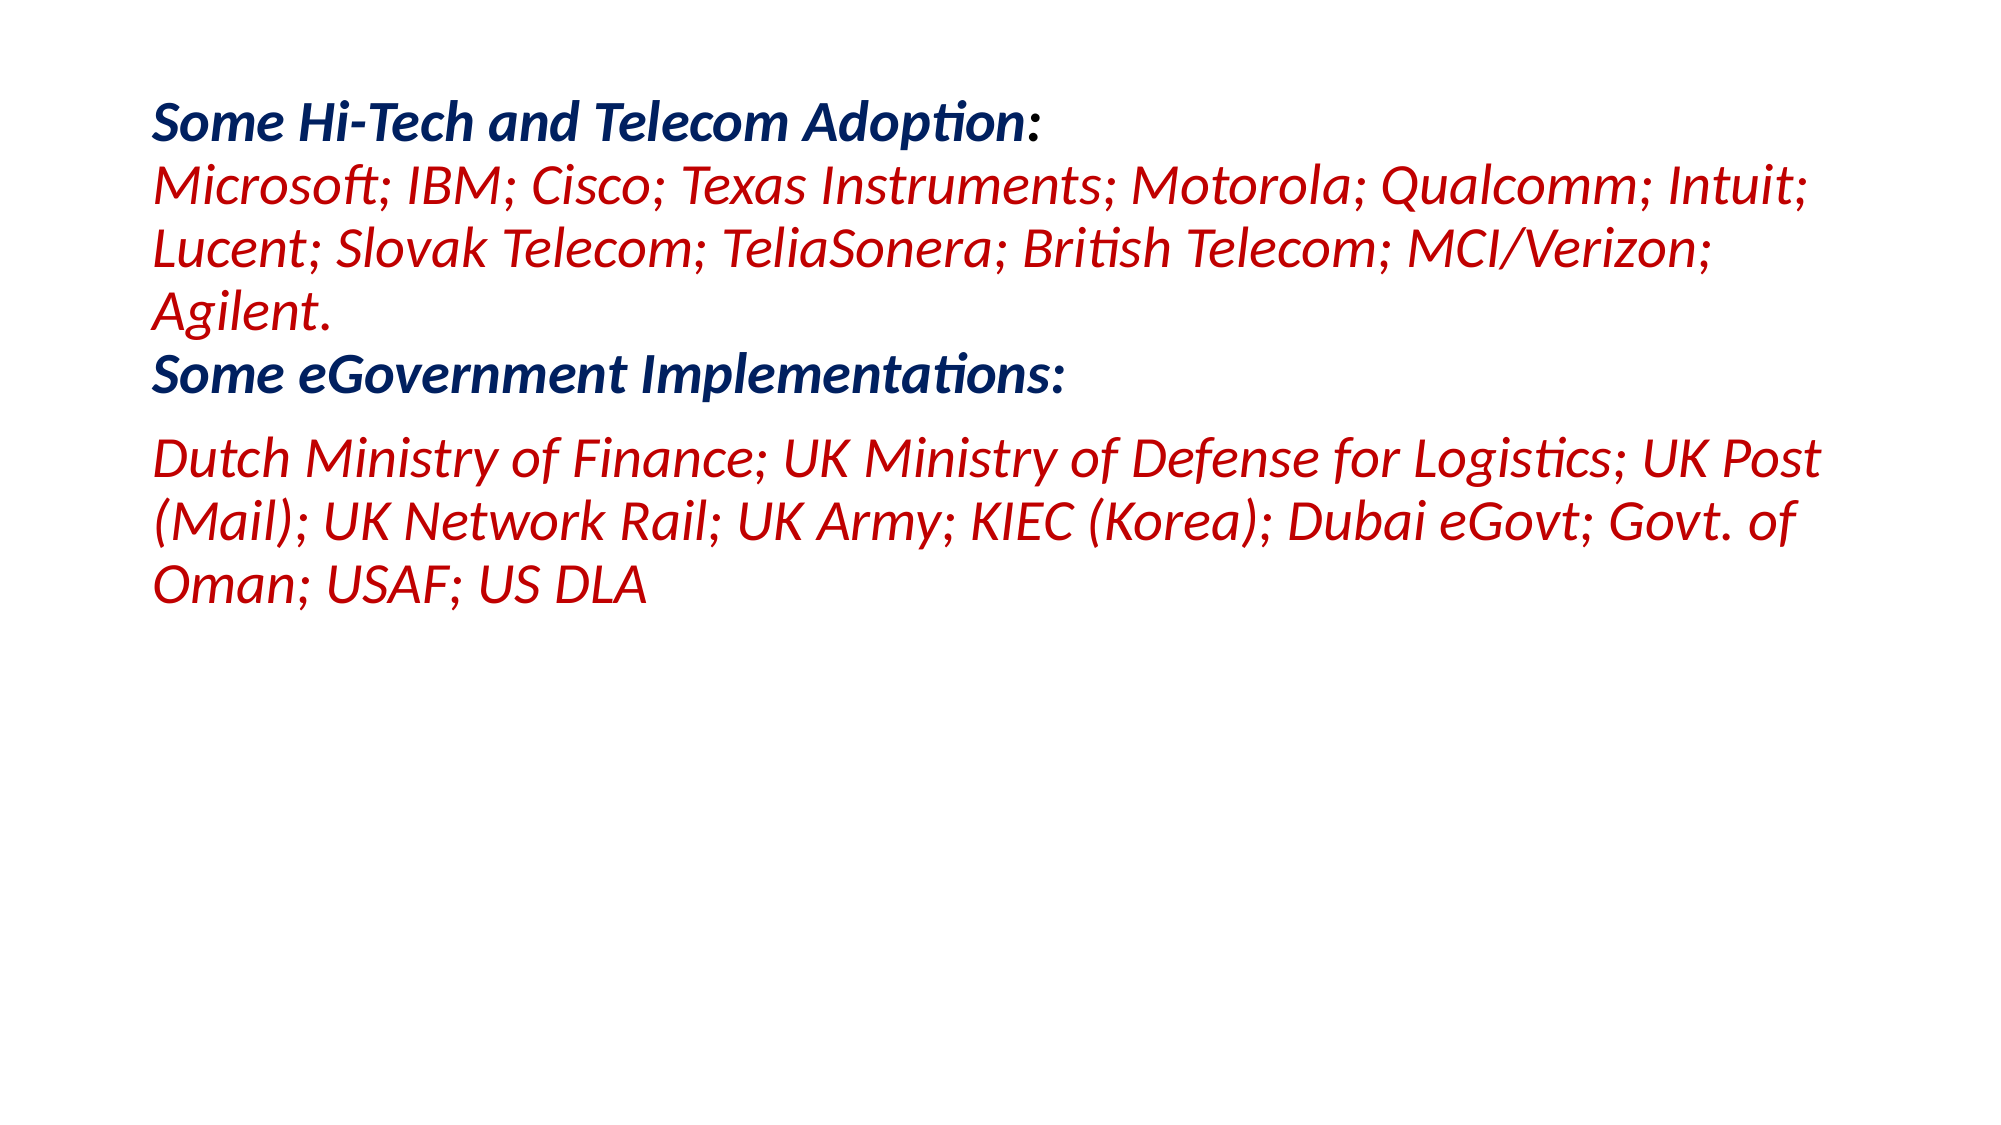

Some Hi-Tech and Telecom Adoption:
Microsoft; IBM; Cisco; Texas Instruments; Motorola; Qualcomm; Intuit; Lucent; Slovak Telecom; TeliaSonera; British Telecom; MCI/Verizon; Agilent.
Some eGovernment Implementations:
Dutch Ministry of Finance; UK Ministry of Defense for Logistics; UK Post (Mail); UK Network Rail; UK Army; KIEC (Korea); Dubai eGovt; Govt. of Oman; USAF; US DLA